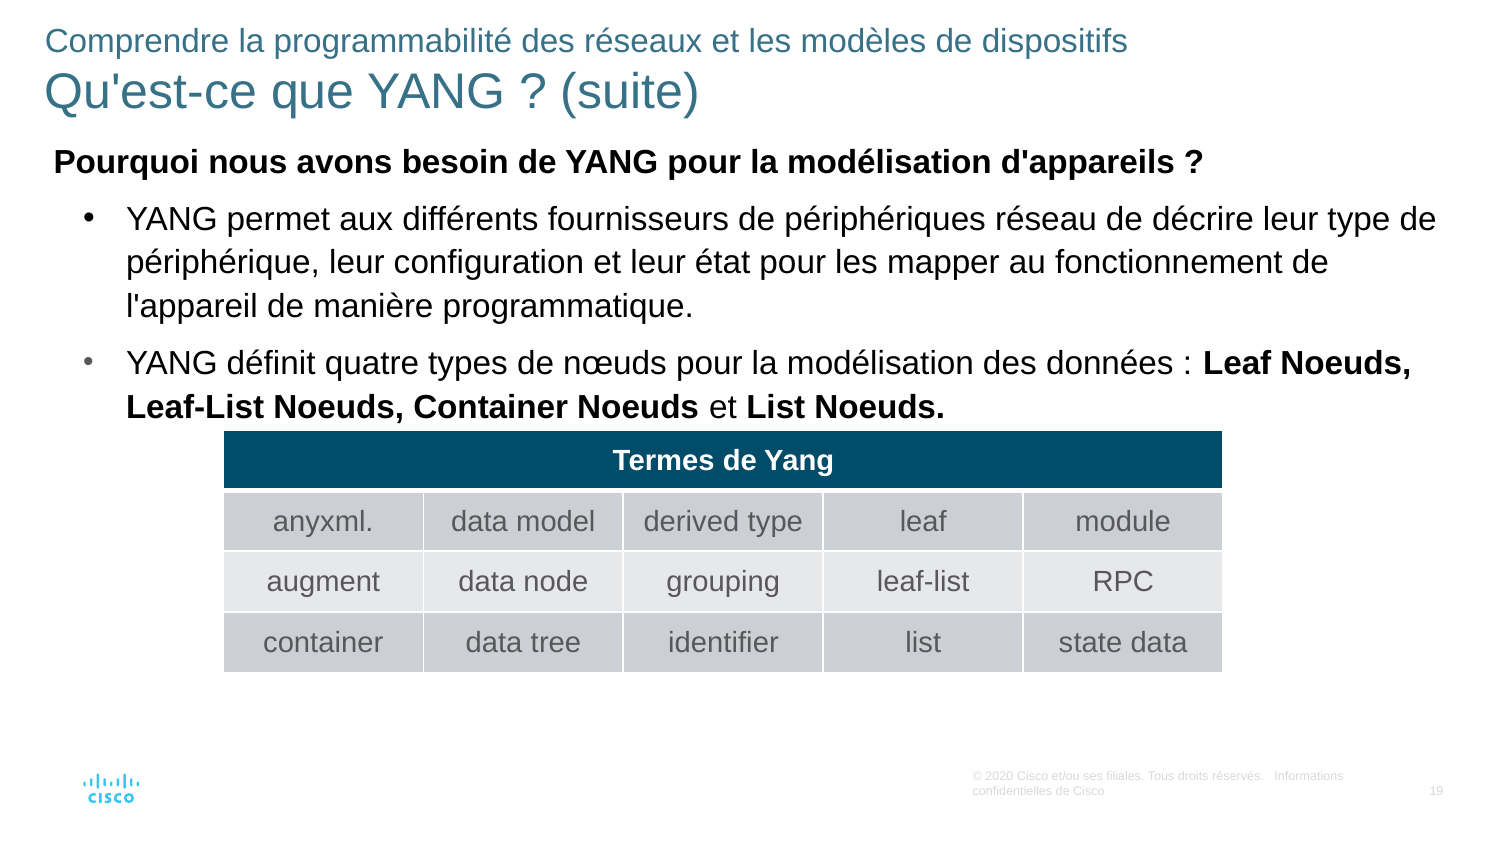

# Comprendre la programmabilité des réseaux et les modèles de dispositifs Qu'est-ce que YANG ? (suite)
Pourquoi nous avons besoin de YANG pour la modélisation d'appareils ?
YANG permet aux différents fournisseurs de périphériques réseau de décrire leur type de périphérique, leur configuration et leur état pour les mapper au fonctionnement de l'appareil de manière programmatique.
YANG définit quatre types de nœuds pour la modélisation des données : Leaf Noeuds, Leaf-List Noeuds, Container Noeuds et List Noeuds.

| Termes de Yang |  |  |  |  |
| --- | --- | --- | --- | --- |
| anyxml. | data model | derived type | leaf | module |
| augment | data node | grouping | leaf-list | RPC |
| container | data tree | identifier | list | state data |